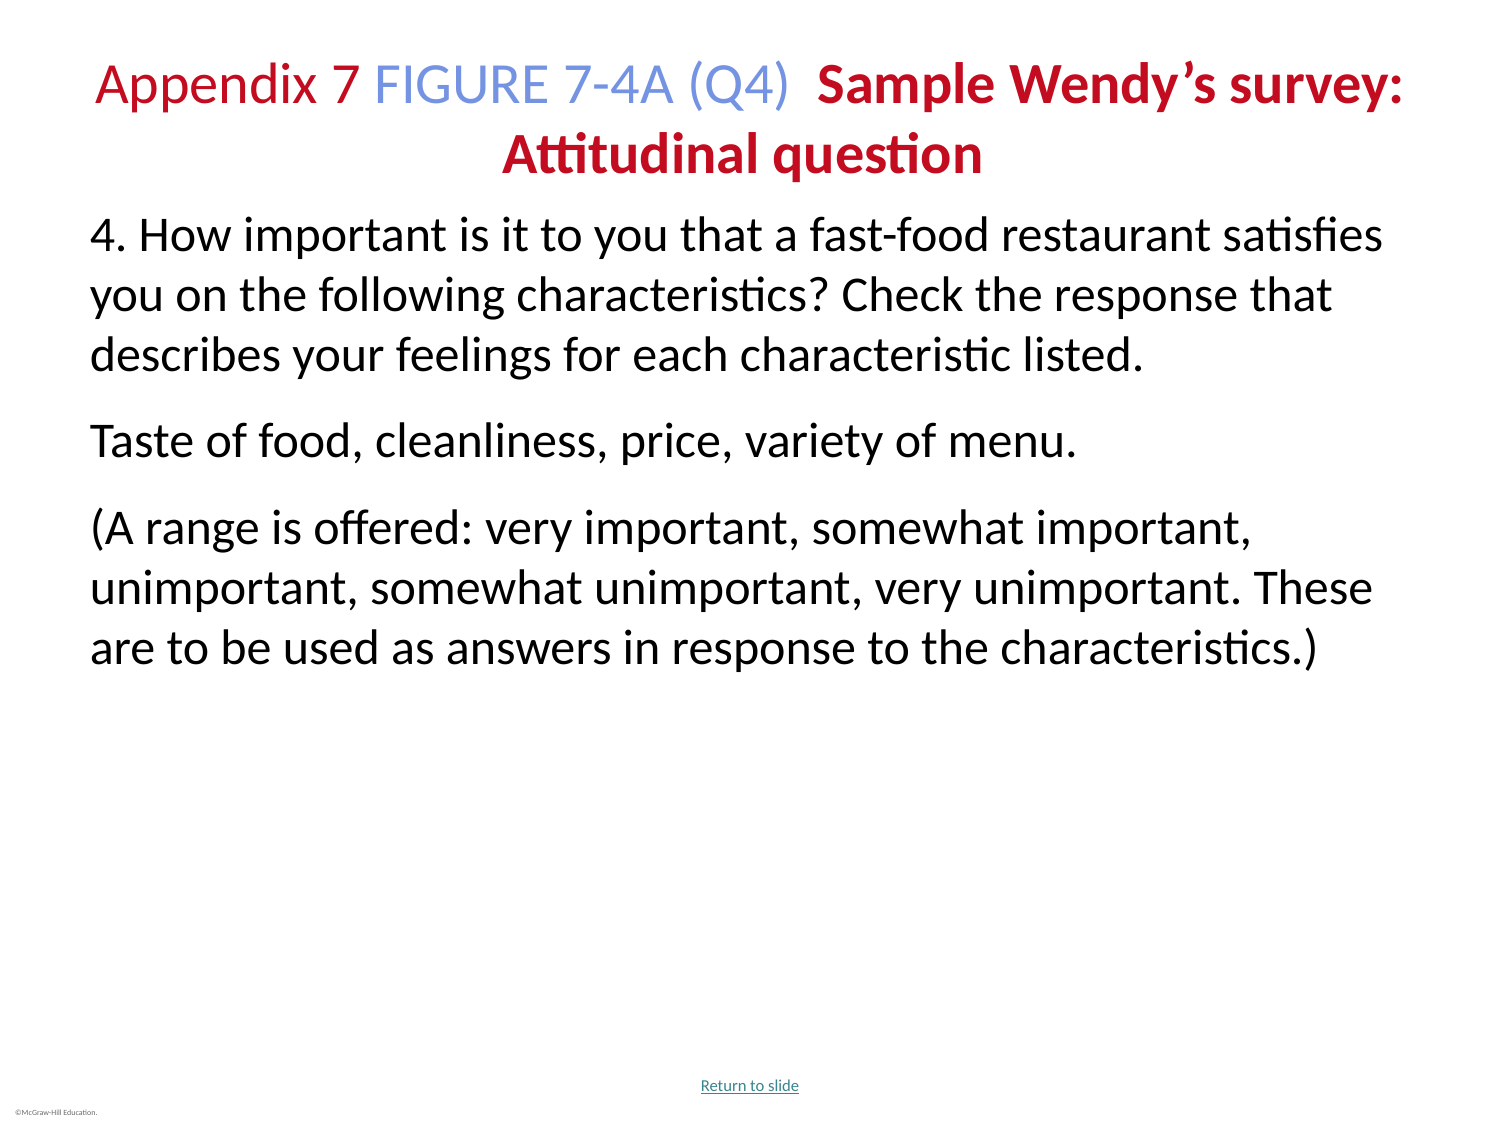

# Appendix 7 FIGURE 7-4A (Q4)  Sample Wendy’s survey: Attitudinal question
4. How important is it to you that a fast-food restaurant satisfies you on the following characteristics? Check the response that describes your feelings for each characteristic listed.
Taste of food, cleanliness, price, variety of menu.
(A range is offered: very important, somewhat important, unimportant, somewhat unimportant, very unimportant. These are to be used as answers in response to the characteristics.)
Return to slide